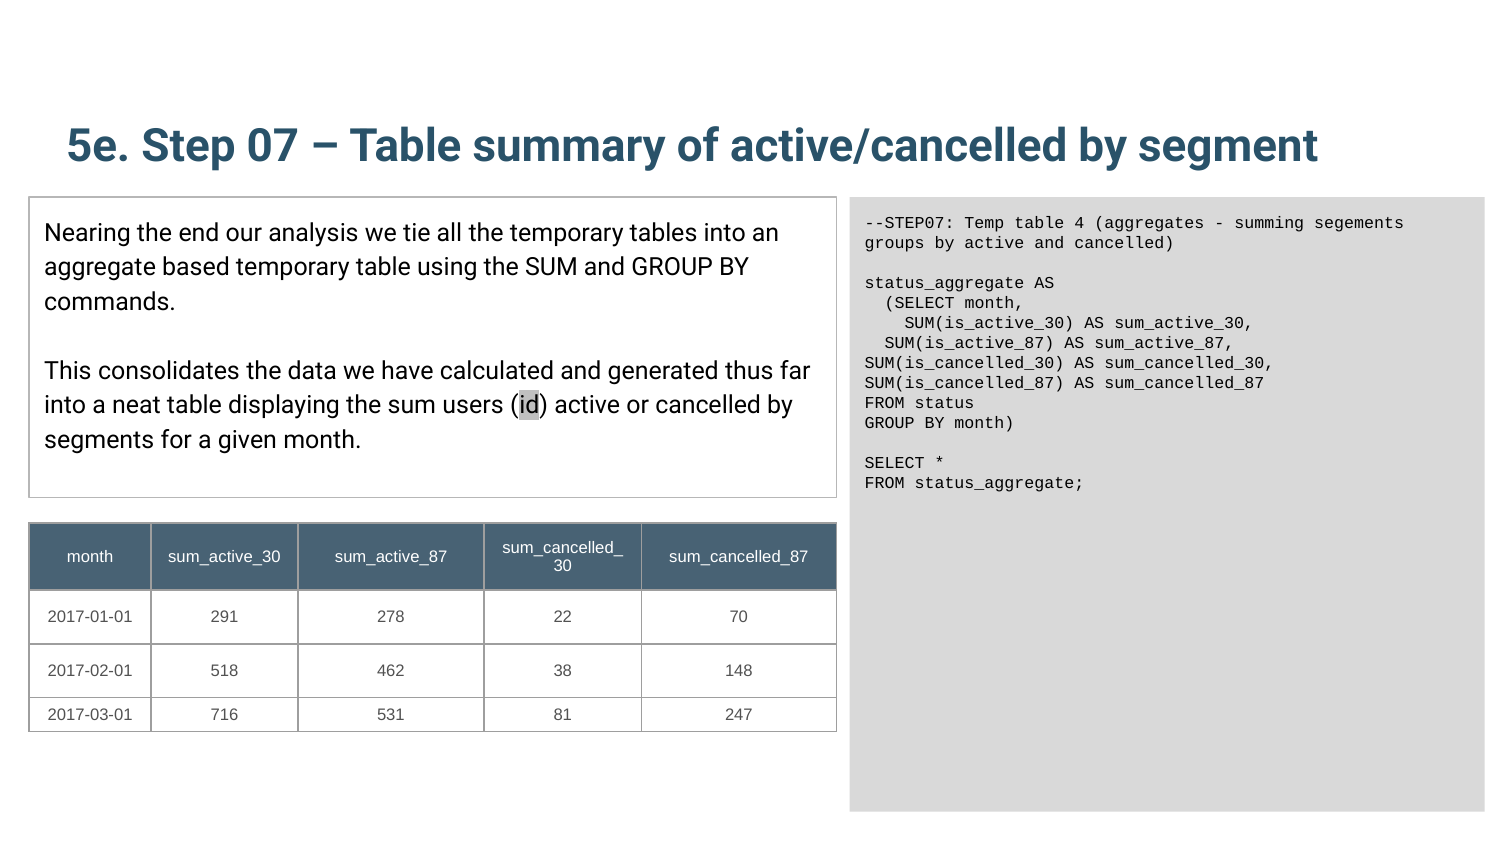

5e. Step 07 – Table summary of active/cancelled by segment
Nearing the end our analysis we tie all the temporary tables into an aggregate based temporary table using the SUM and GROUP BY commands.

This consolidates the data we have calculated and generated thus far into a neat table displaying the sum users (id) active or cancelled by segments for a given month.
--STEP07: Temp table 4 (aggregates - summing segements groups by active and cancelled)
status_aggregate AS
  (SELECT month,
    SUM(is_active_30) AS sum_active_30,
  SUM(is_active_87) AS sum_active_87,
SUM(is_cancelled_30) AS sum_cancelled_30,
SUM(is_cancelled_87) AS sum_cancelled_87
FROM status
GROUP BY month)

SELECT *
FROM status_aggregate;

| month | sum\_active\_30 | sum\_active\_87 | sum\_cancelled\_30 | sum\_cancelled\_87 |
| --- | --- | --- | --- | --- |
| 2017-01-01 | 291 | 278 | 22 | 70 |
| 2017-02-01 | 518 | 462 | 38 | 148 |
| 2017-03-01 | 716 | 531 | 81 | 247 |